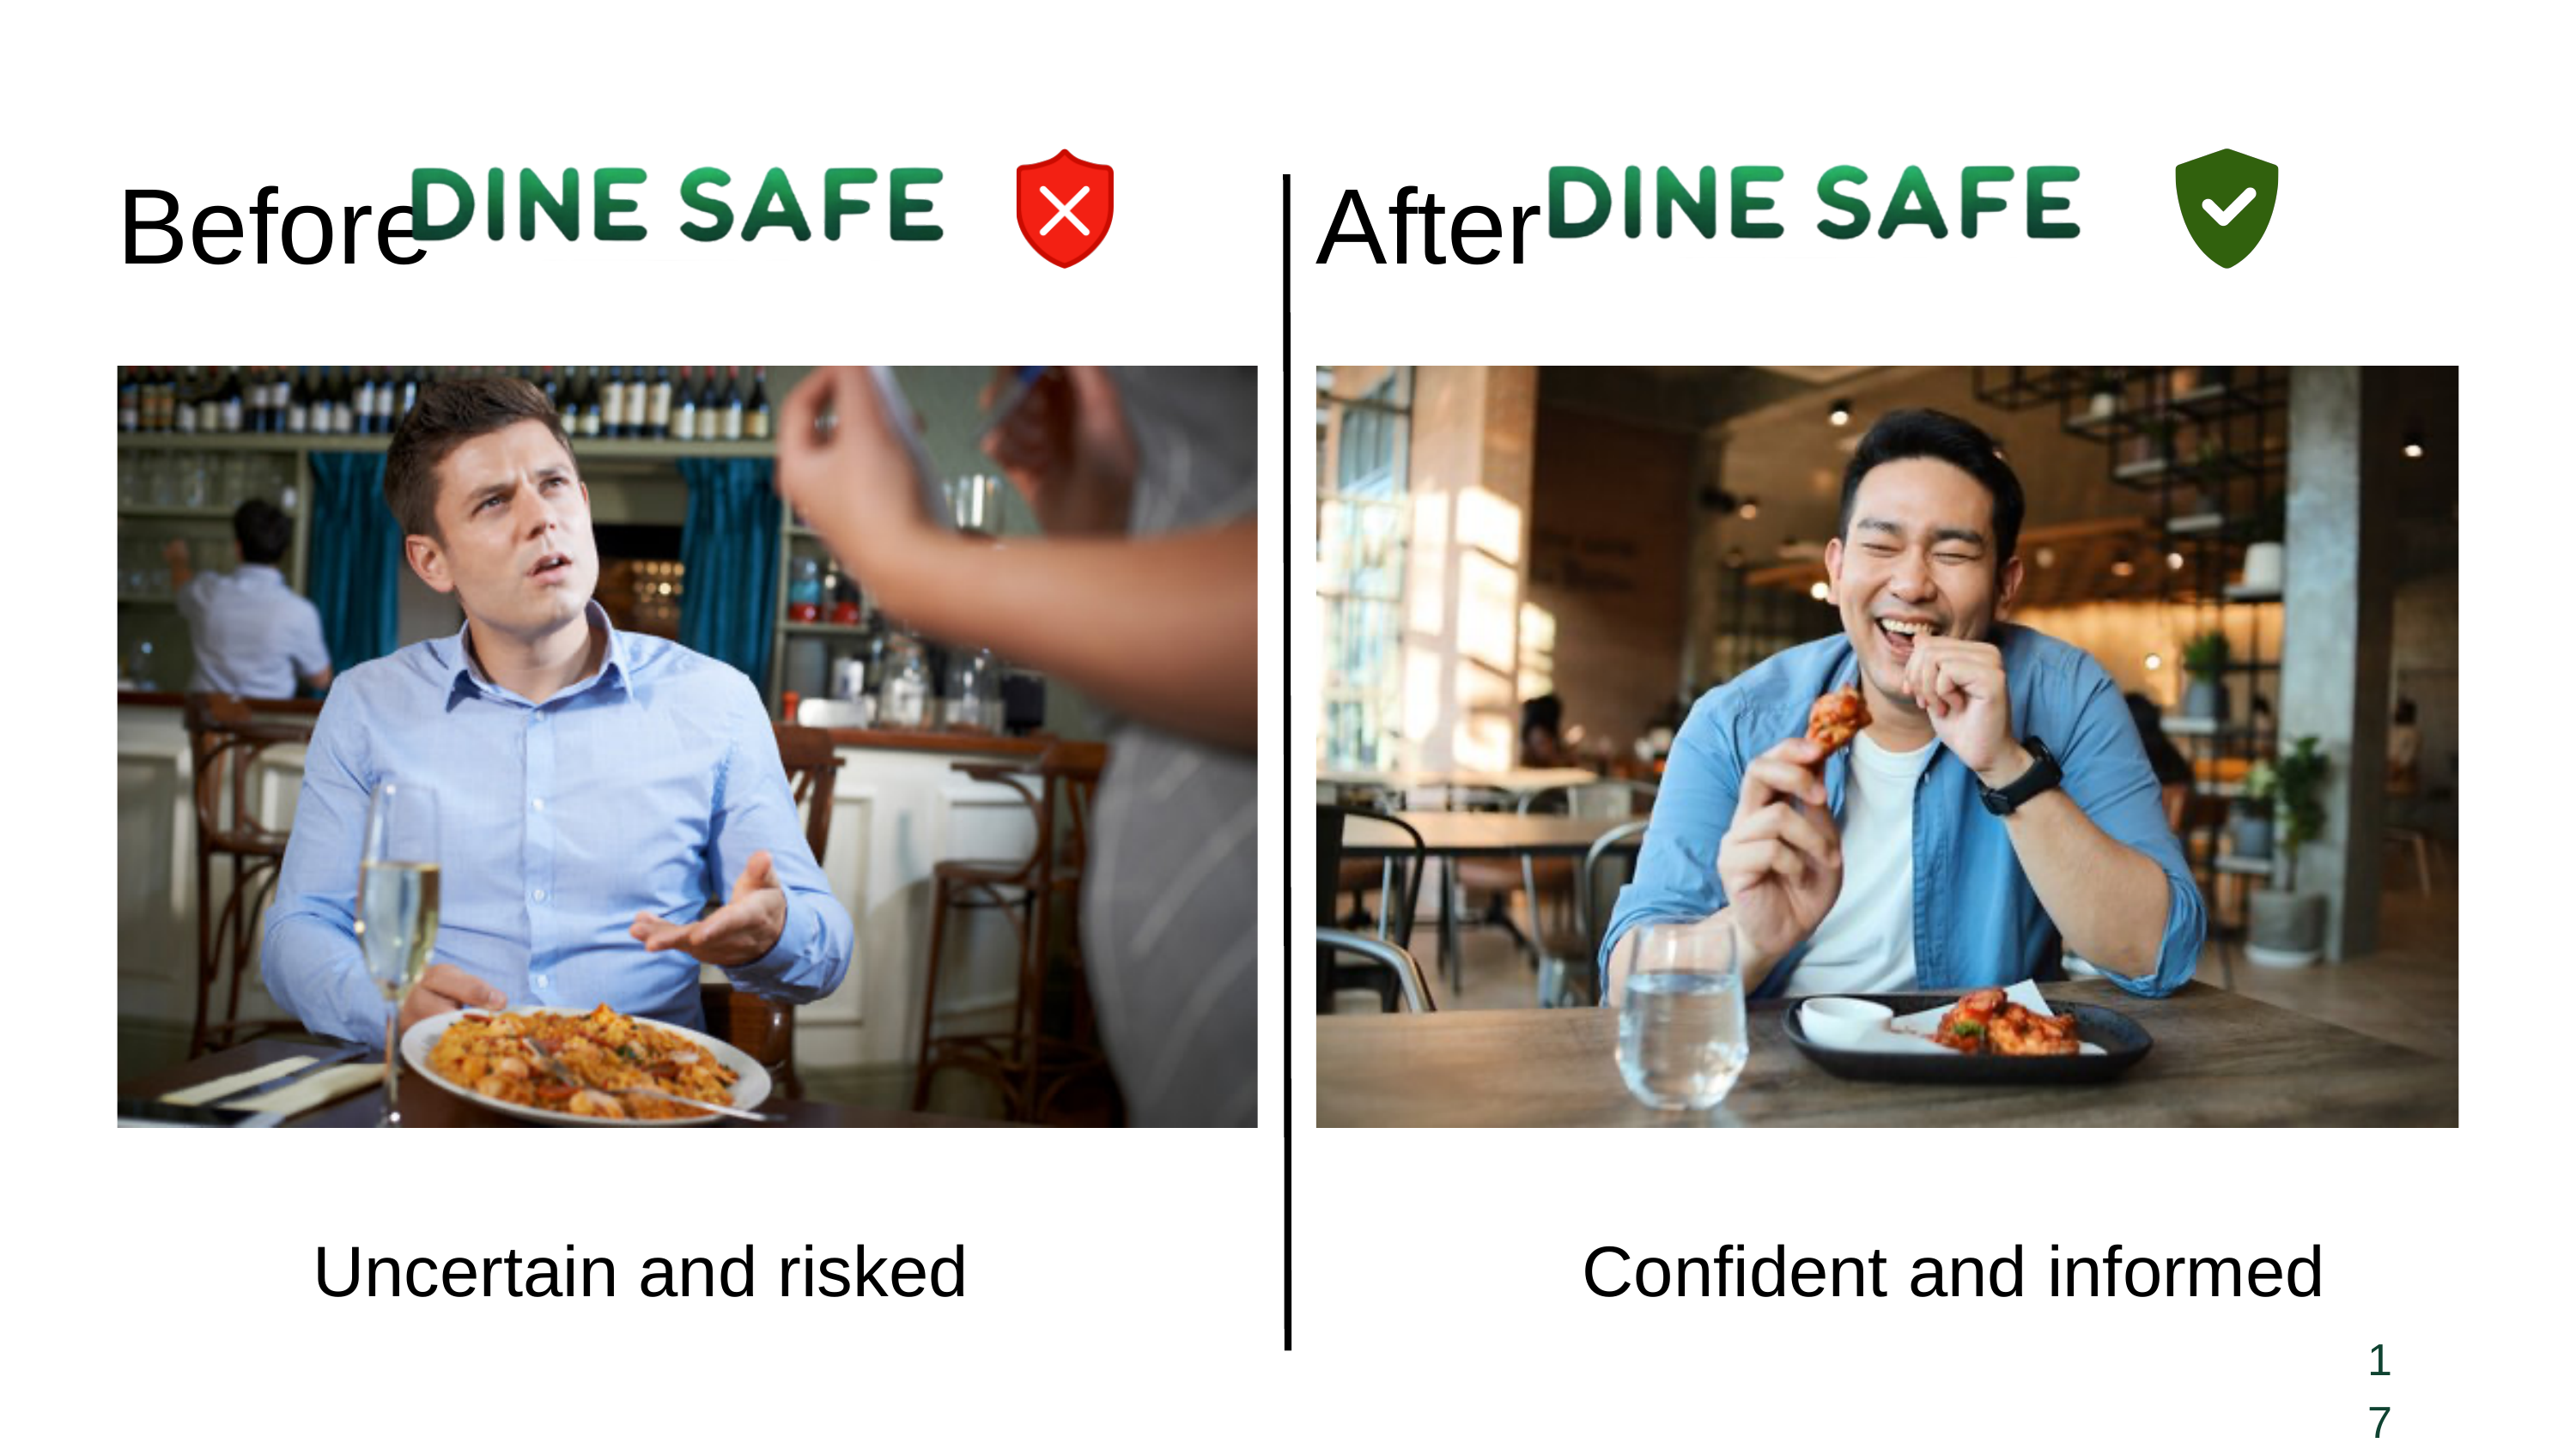

Before
After

Uncertain and risked
Confident and informed
17